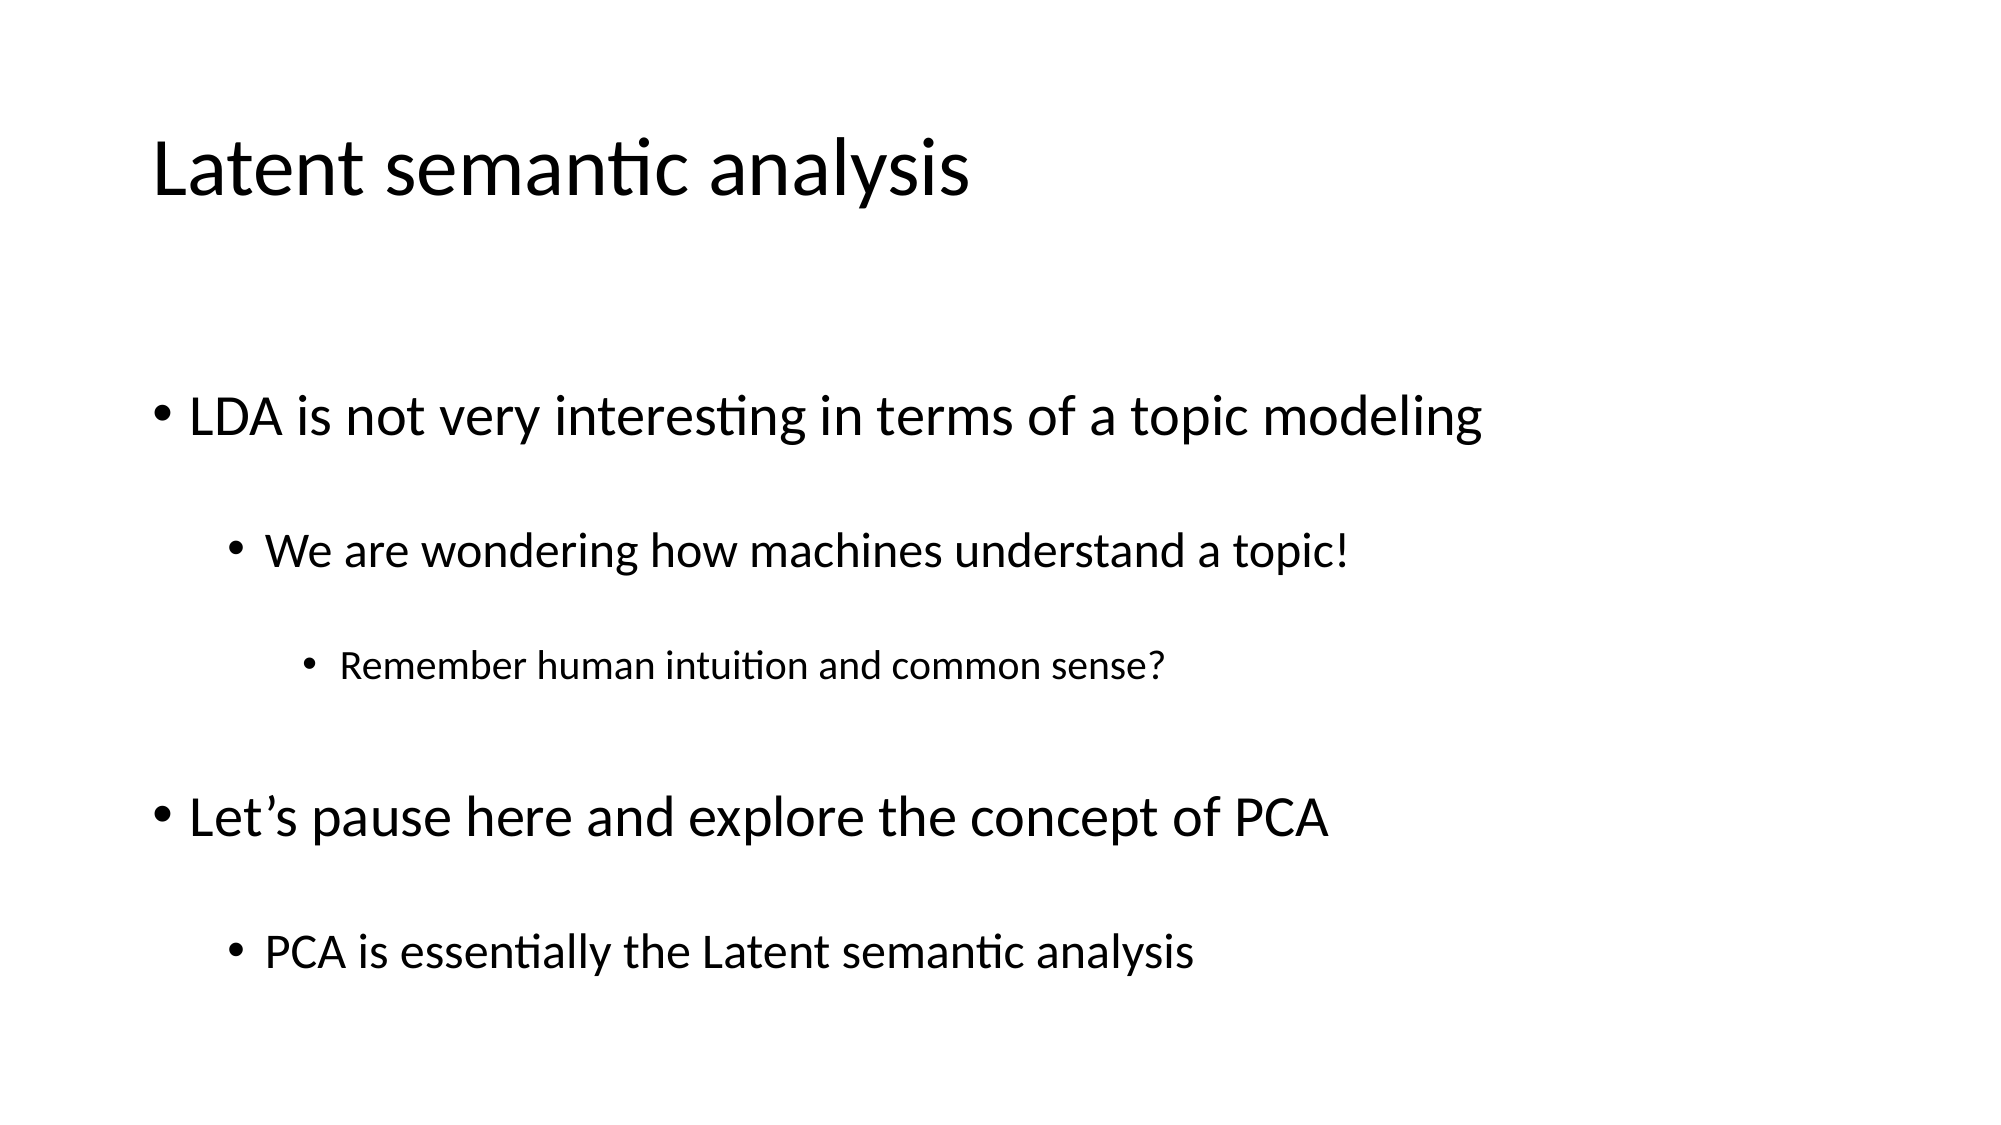

# Latent semantic analysis
LDA is not very interesting in terms of a topic modeling
We are wondering how machines understand a topic!
Remember human intuition and common sense?
Let’s pause here and explore the concept of PCA
PCA is essentially the Latent semantic analysis